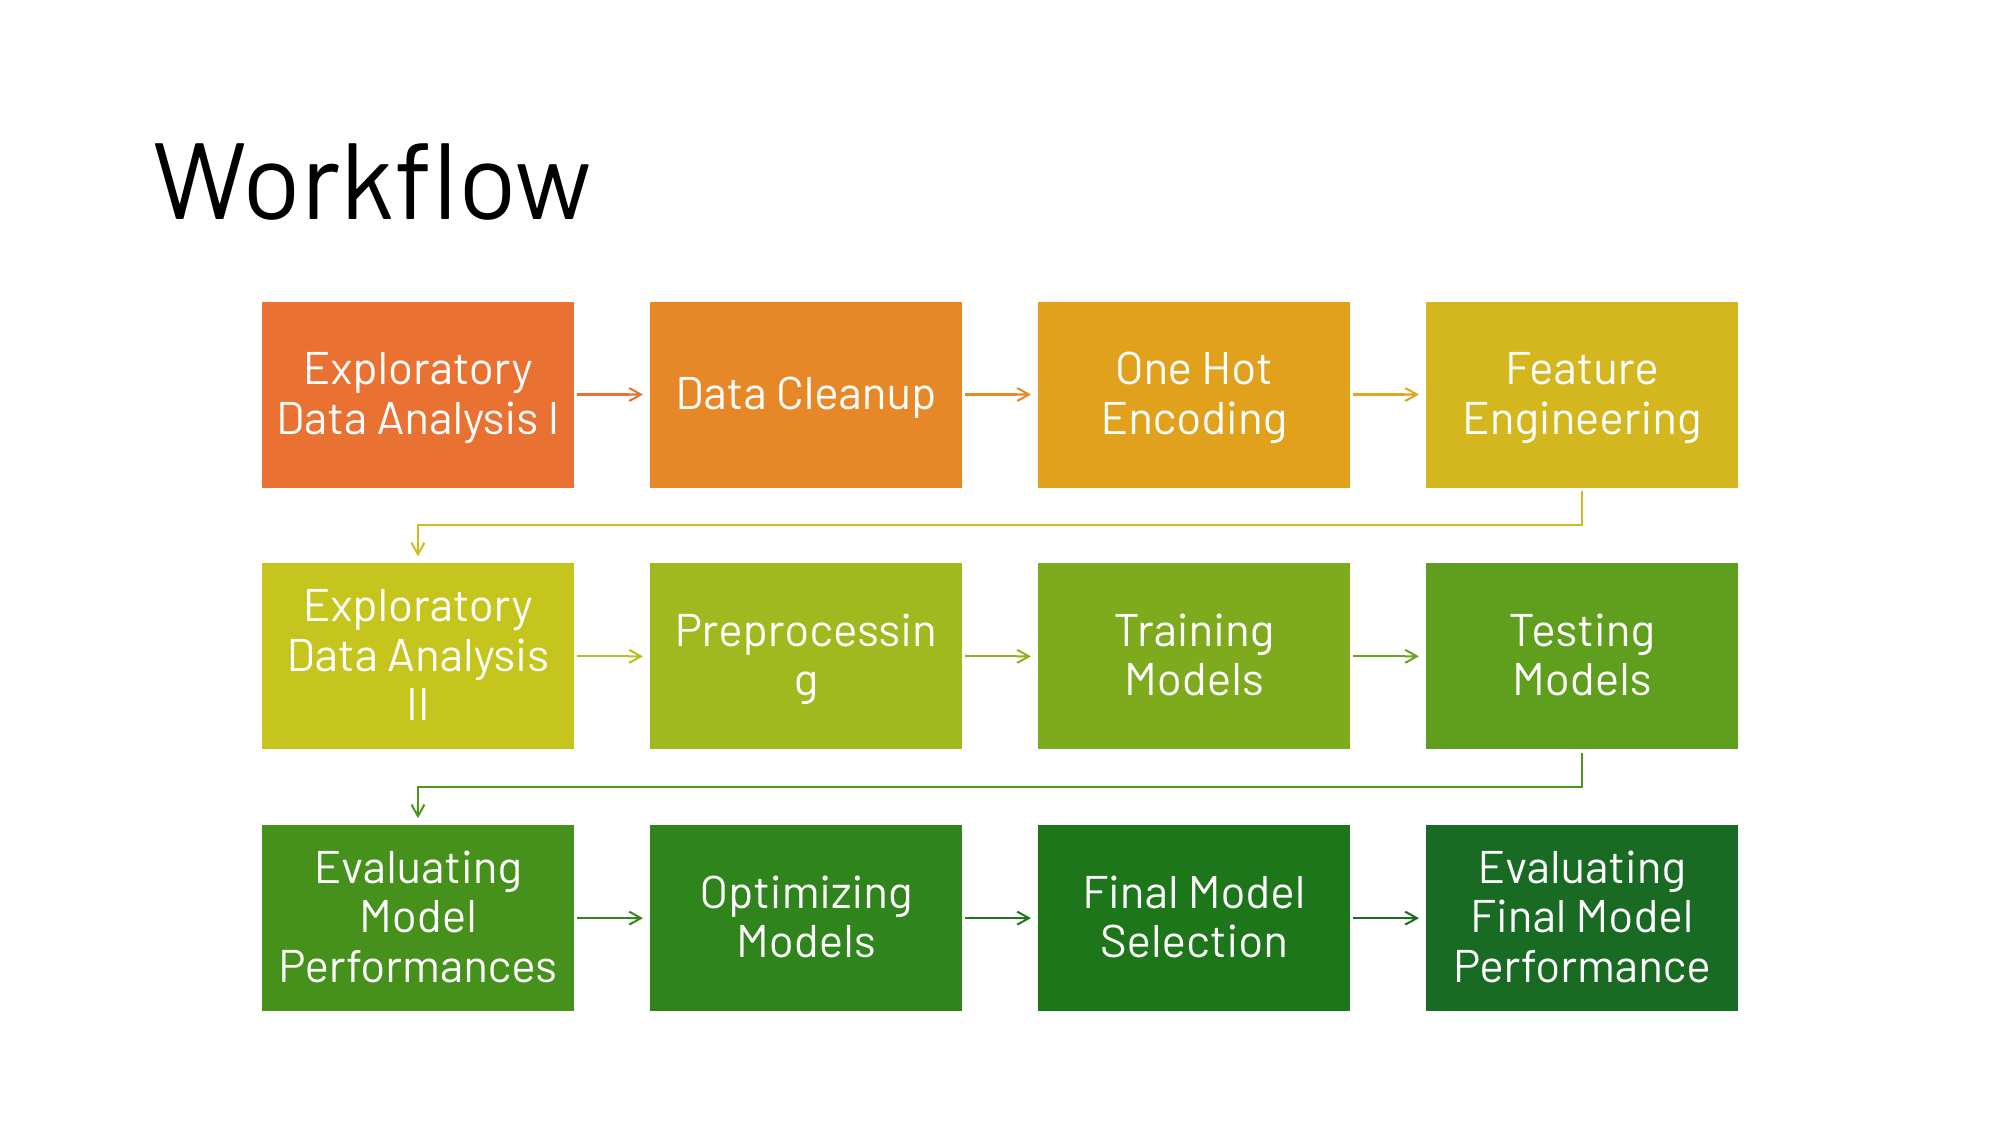

# Workflow

Exploratory Data Analysis I

Data Cleanup

One Hot Encoding

Feature Engineering

Exploratory Data Analysis II

Preprocessing

Training Models

Testing Models

Evaluating Model Performances

Optimizing Models

Final Model Selection
Evaluating Final Model Performance